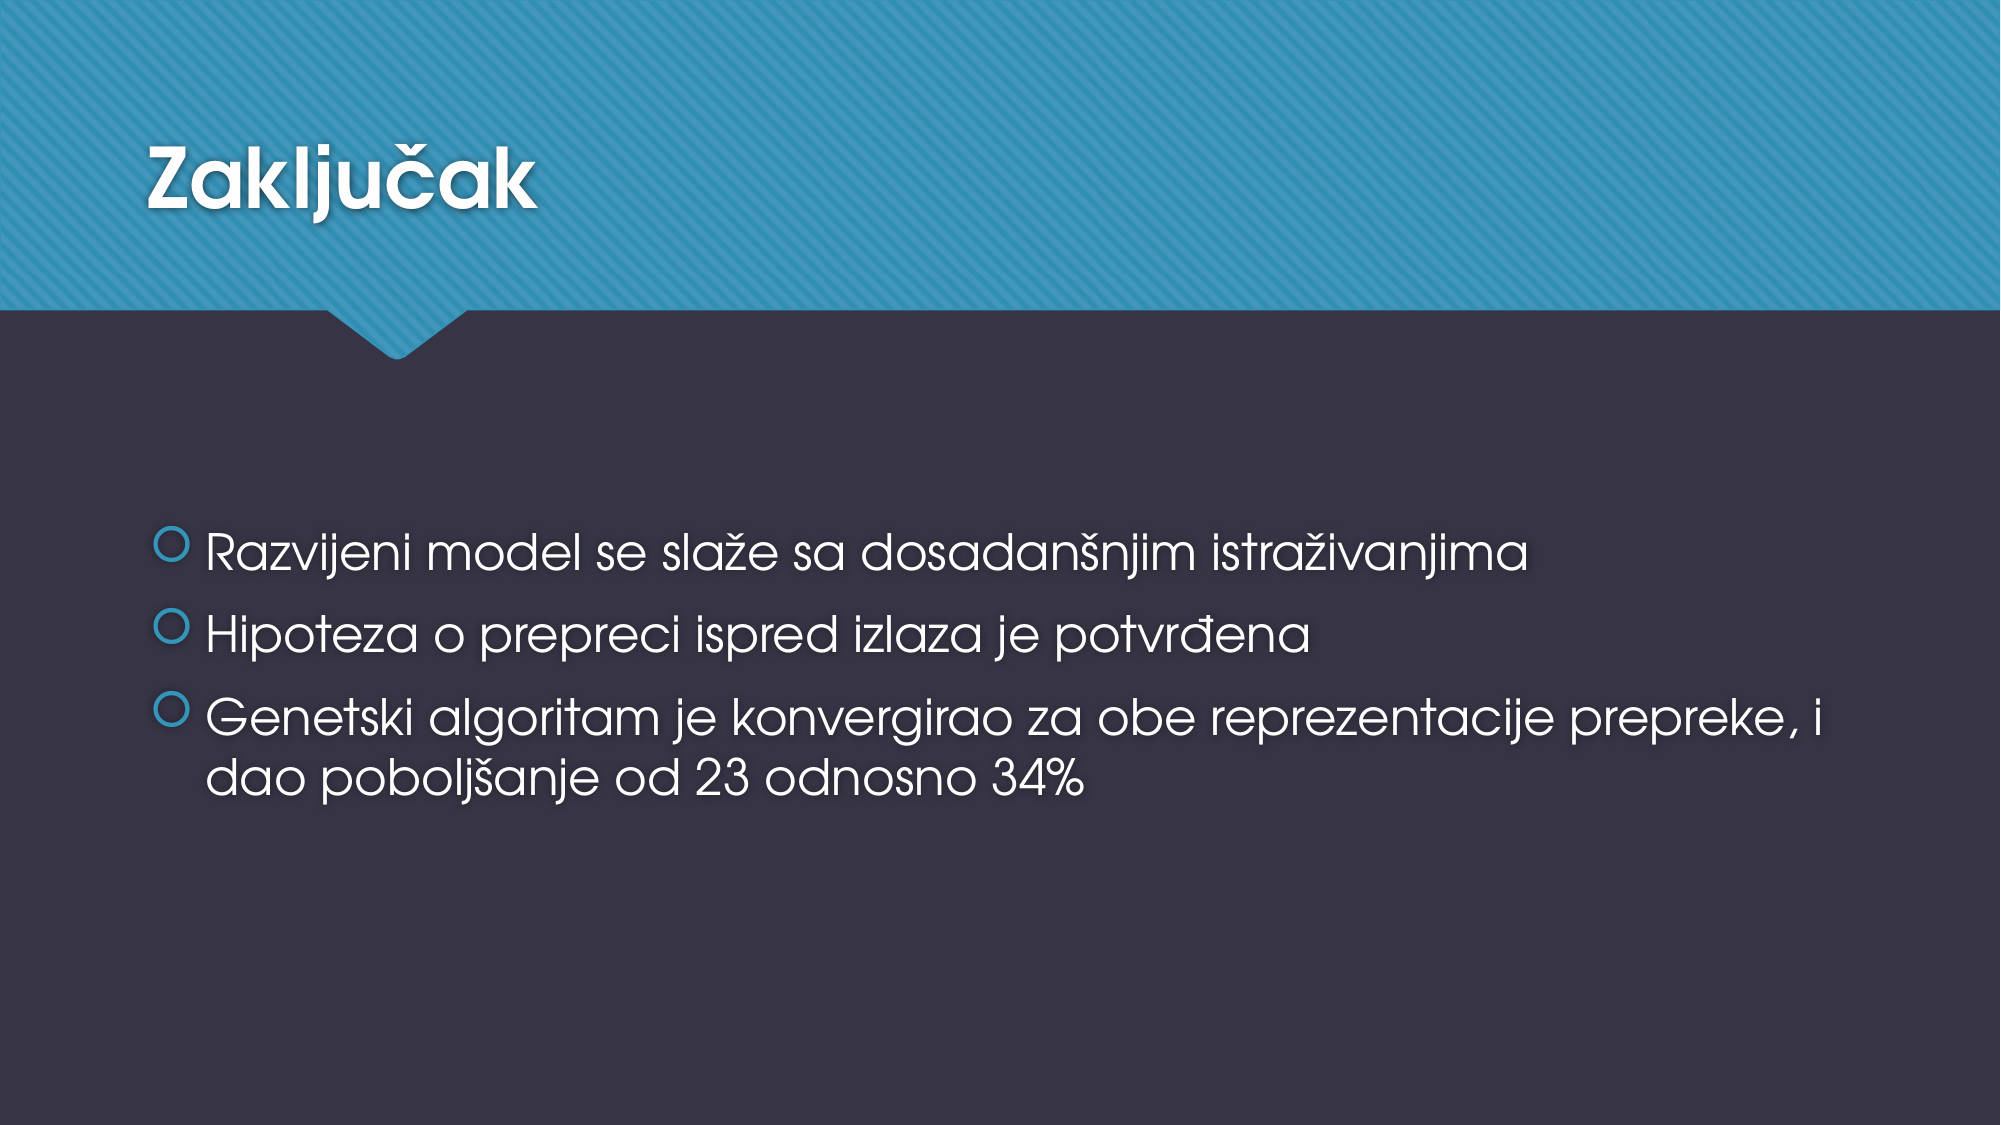

# Zaključak
Razvijeni model se slaže sa dosadanšnjim istraživanjima
Hipoteza o prepreci ispred izlaza je potvrđena
Genetski algoritam je konvergirao za obe reprezentacije prepreke, i dao poboljšanje od 23 odnosno 34%